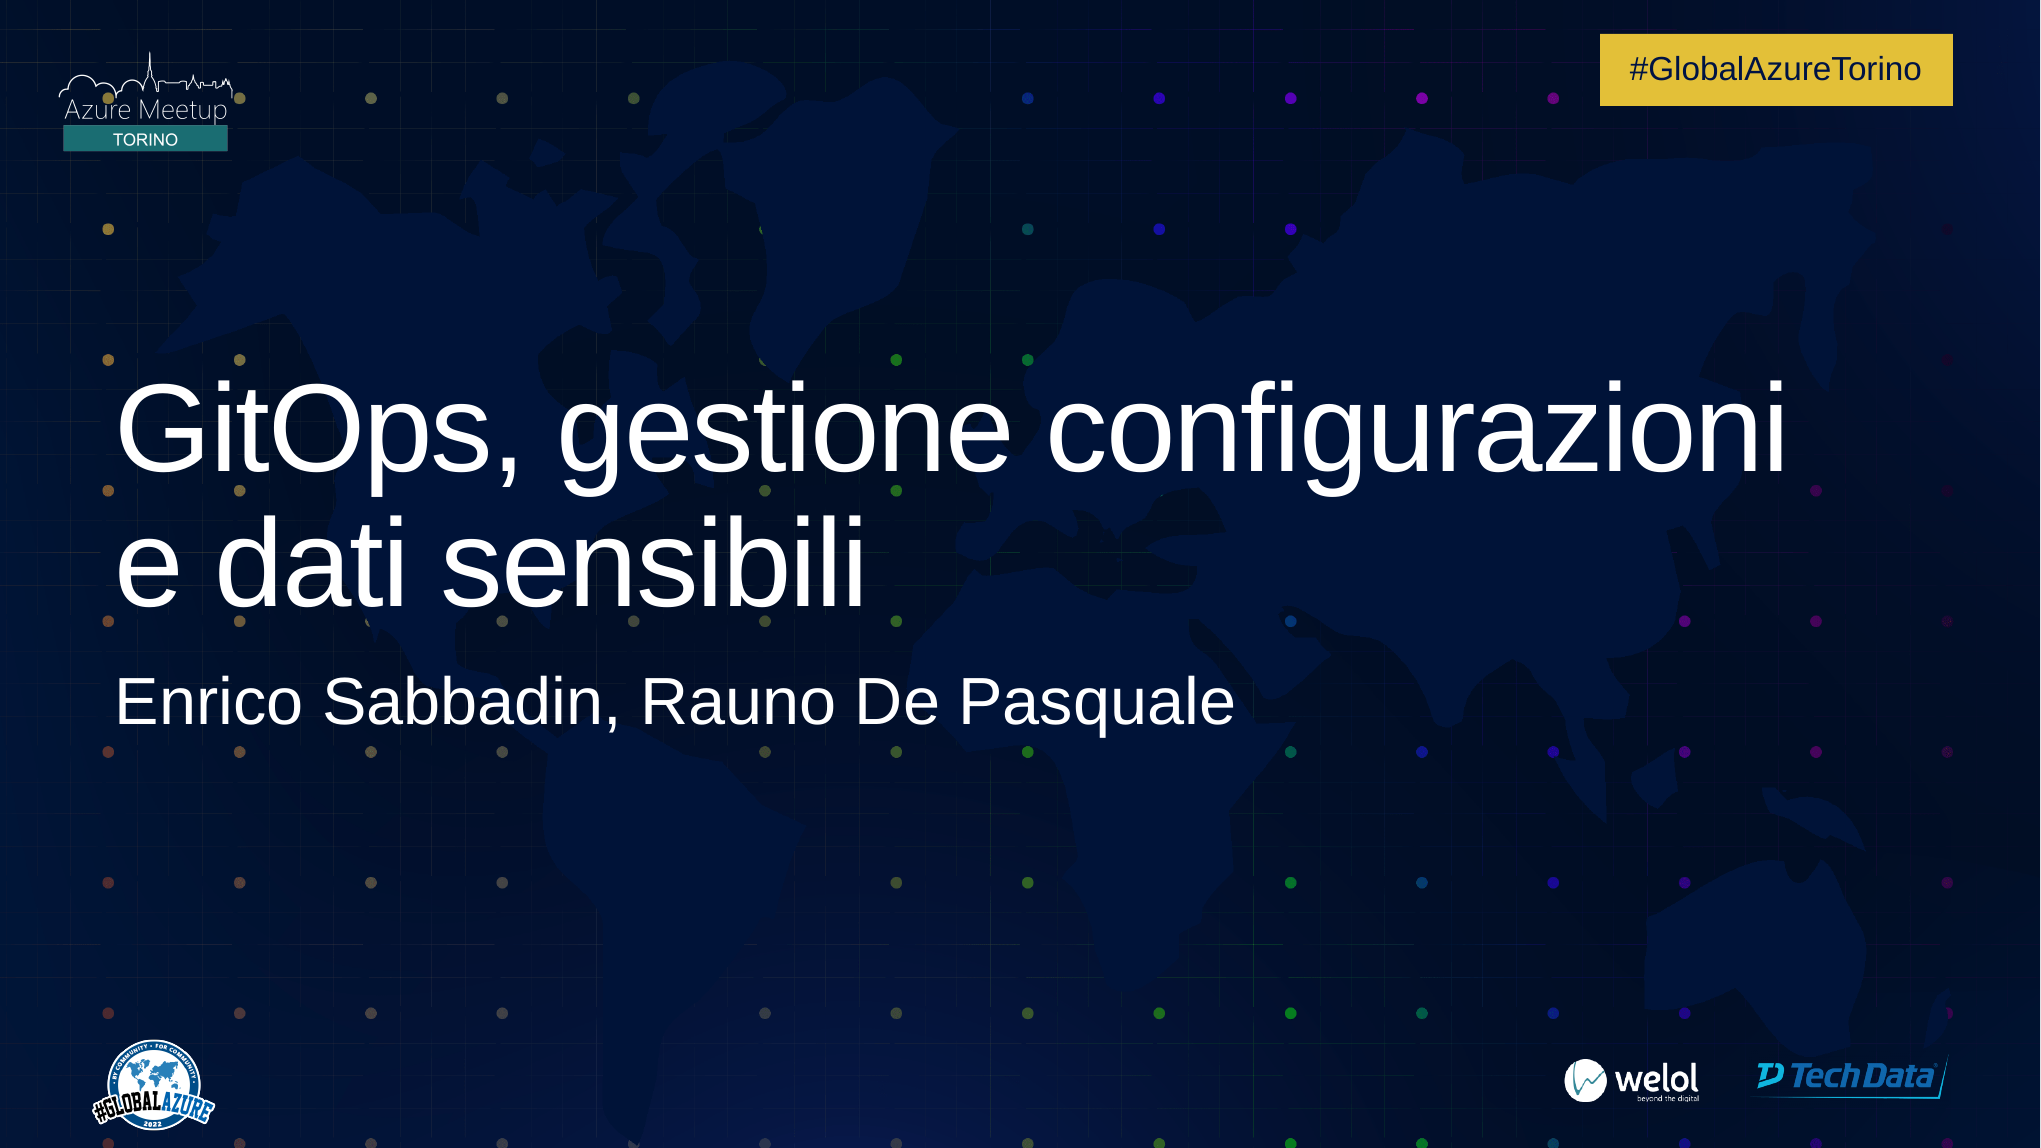

# GitOps, gestione configurazioni e dati sensibili
Enrico Sabbadin, Rauno De Pasquale